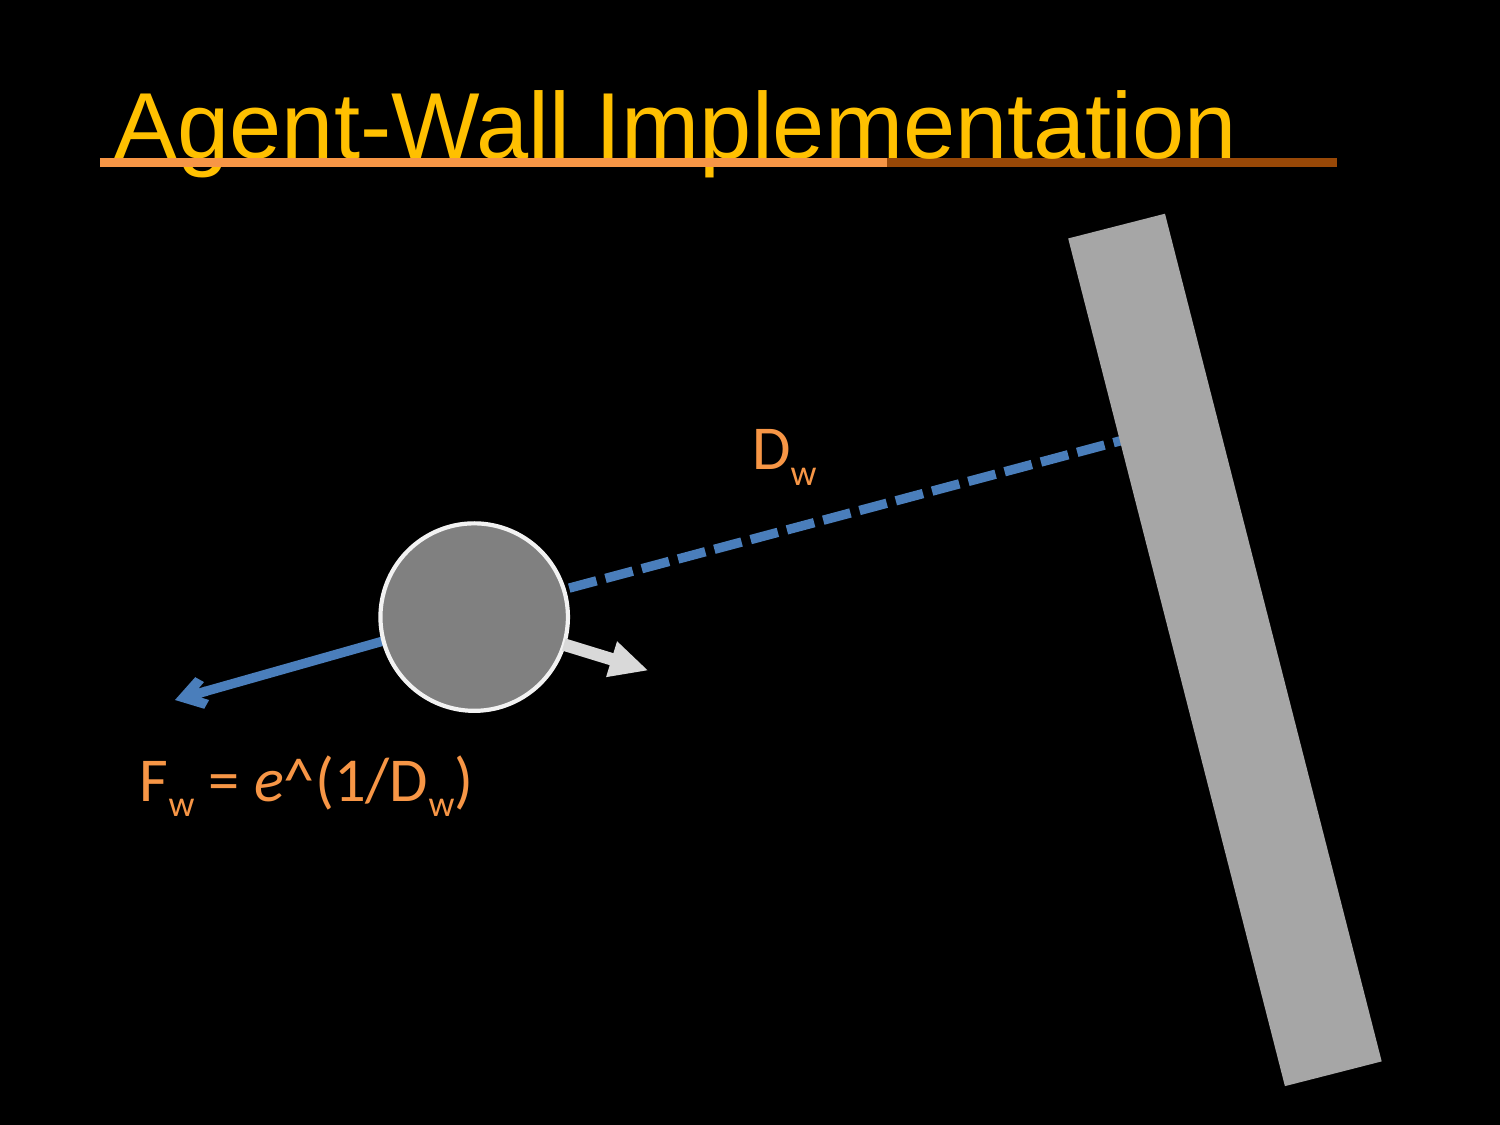

# Agent-Wall Implementation

Dw

Fw = e^(1/Dw)